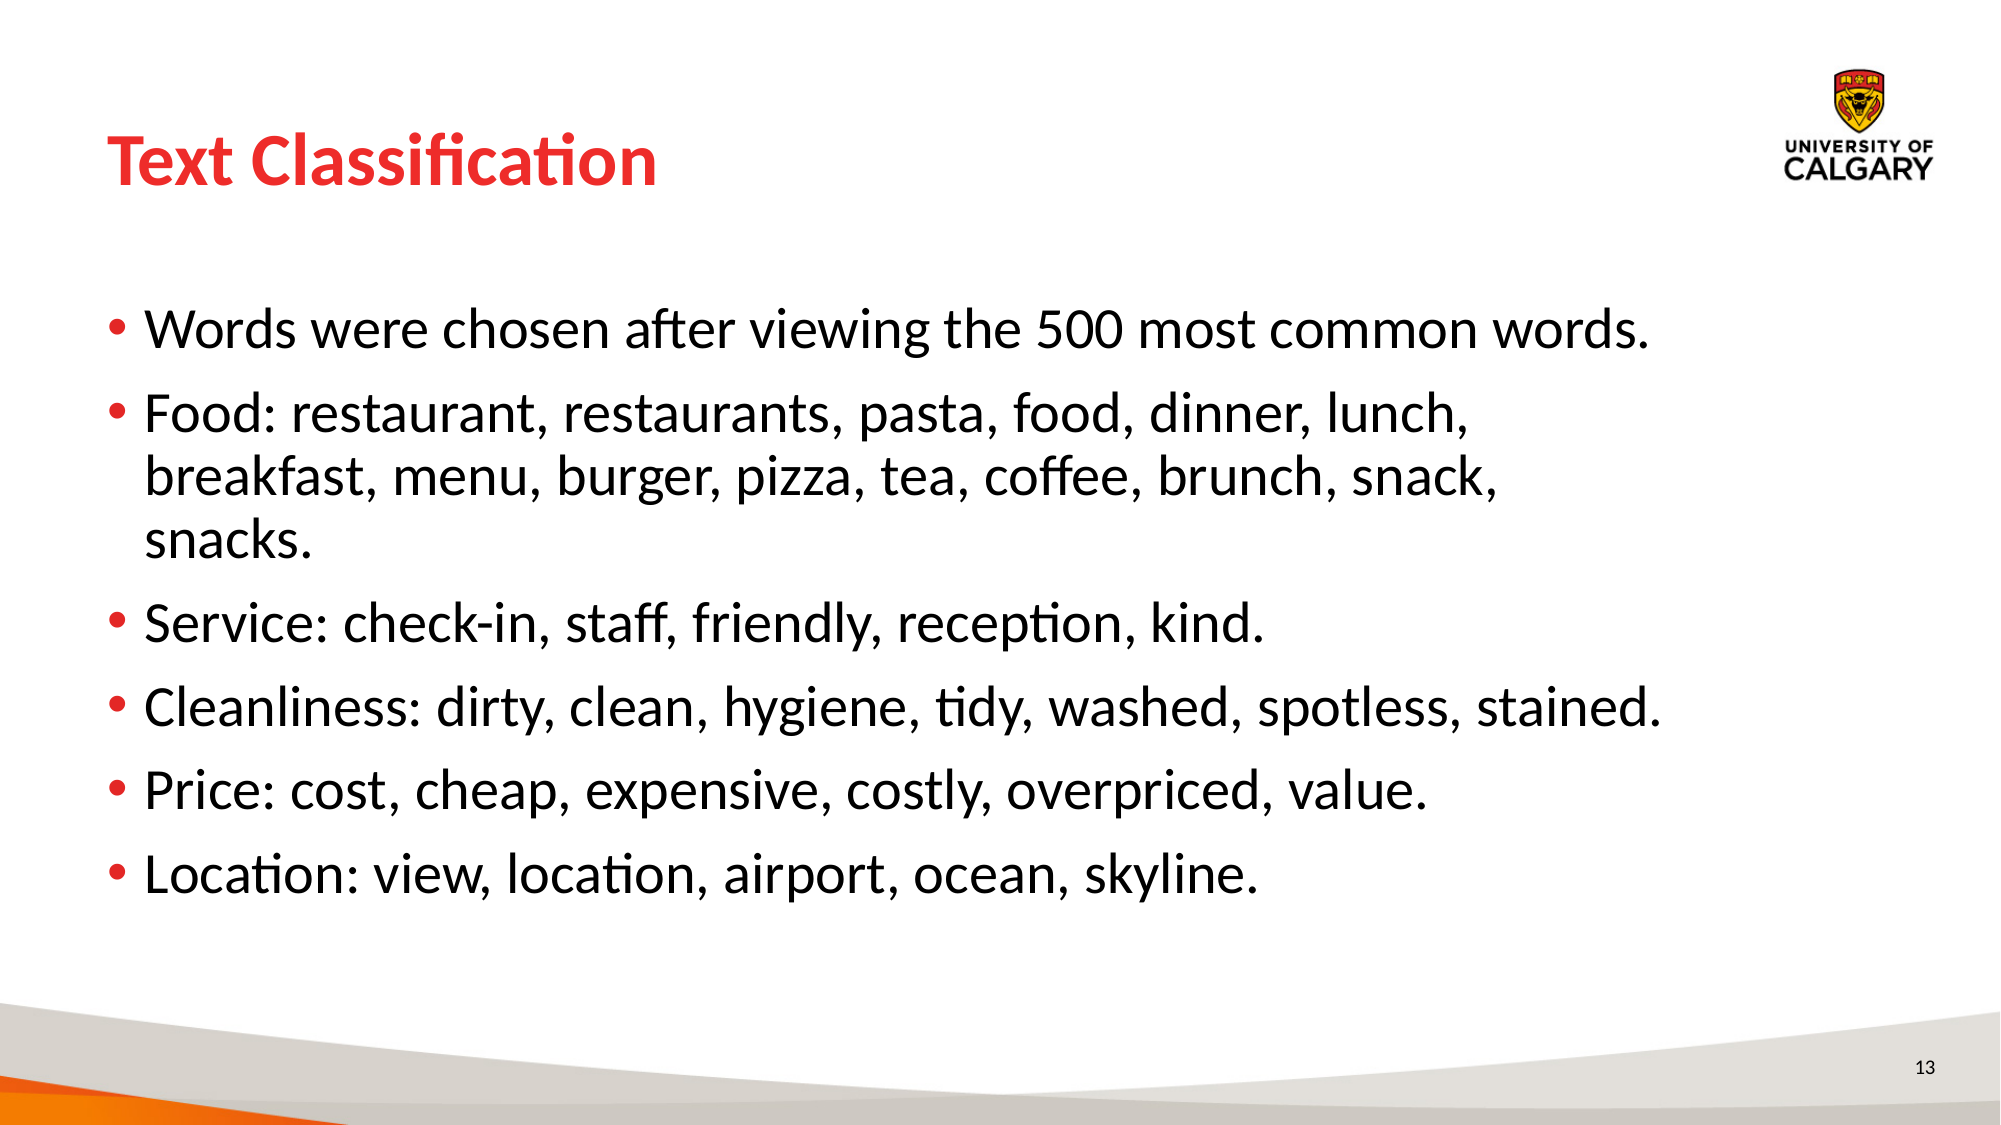

# Text Classification
Words were chosen after viewing the 500 most common words.
Food: restaurant, restaurants, pasta, food, dinner, lunch, breakfast, menu, burger, pizza, tea, coffee, brunch, snack, snacks.
Service: check-in, staff, friendly, reception, kind.
Cleanliness: dirty, clean, hygiene, tidy, washed, spotless, stained.
Price: cost, cheap, expensive, costly, overpriced, value.
Location: view, location, airport, ocean, skyline.
13